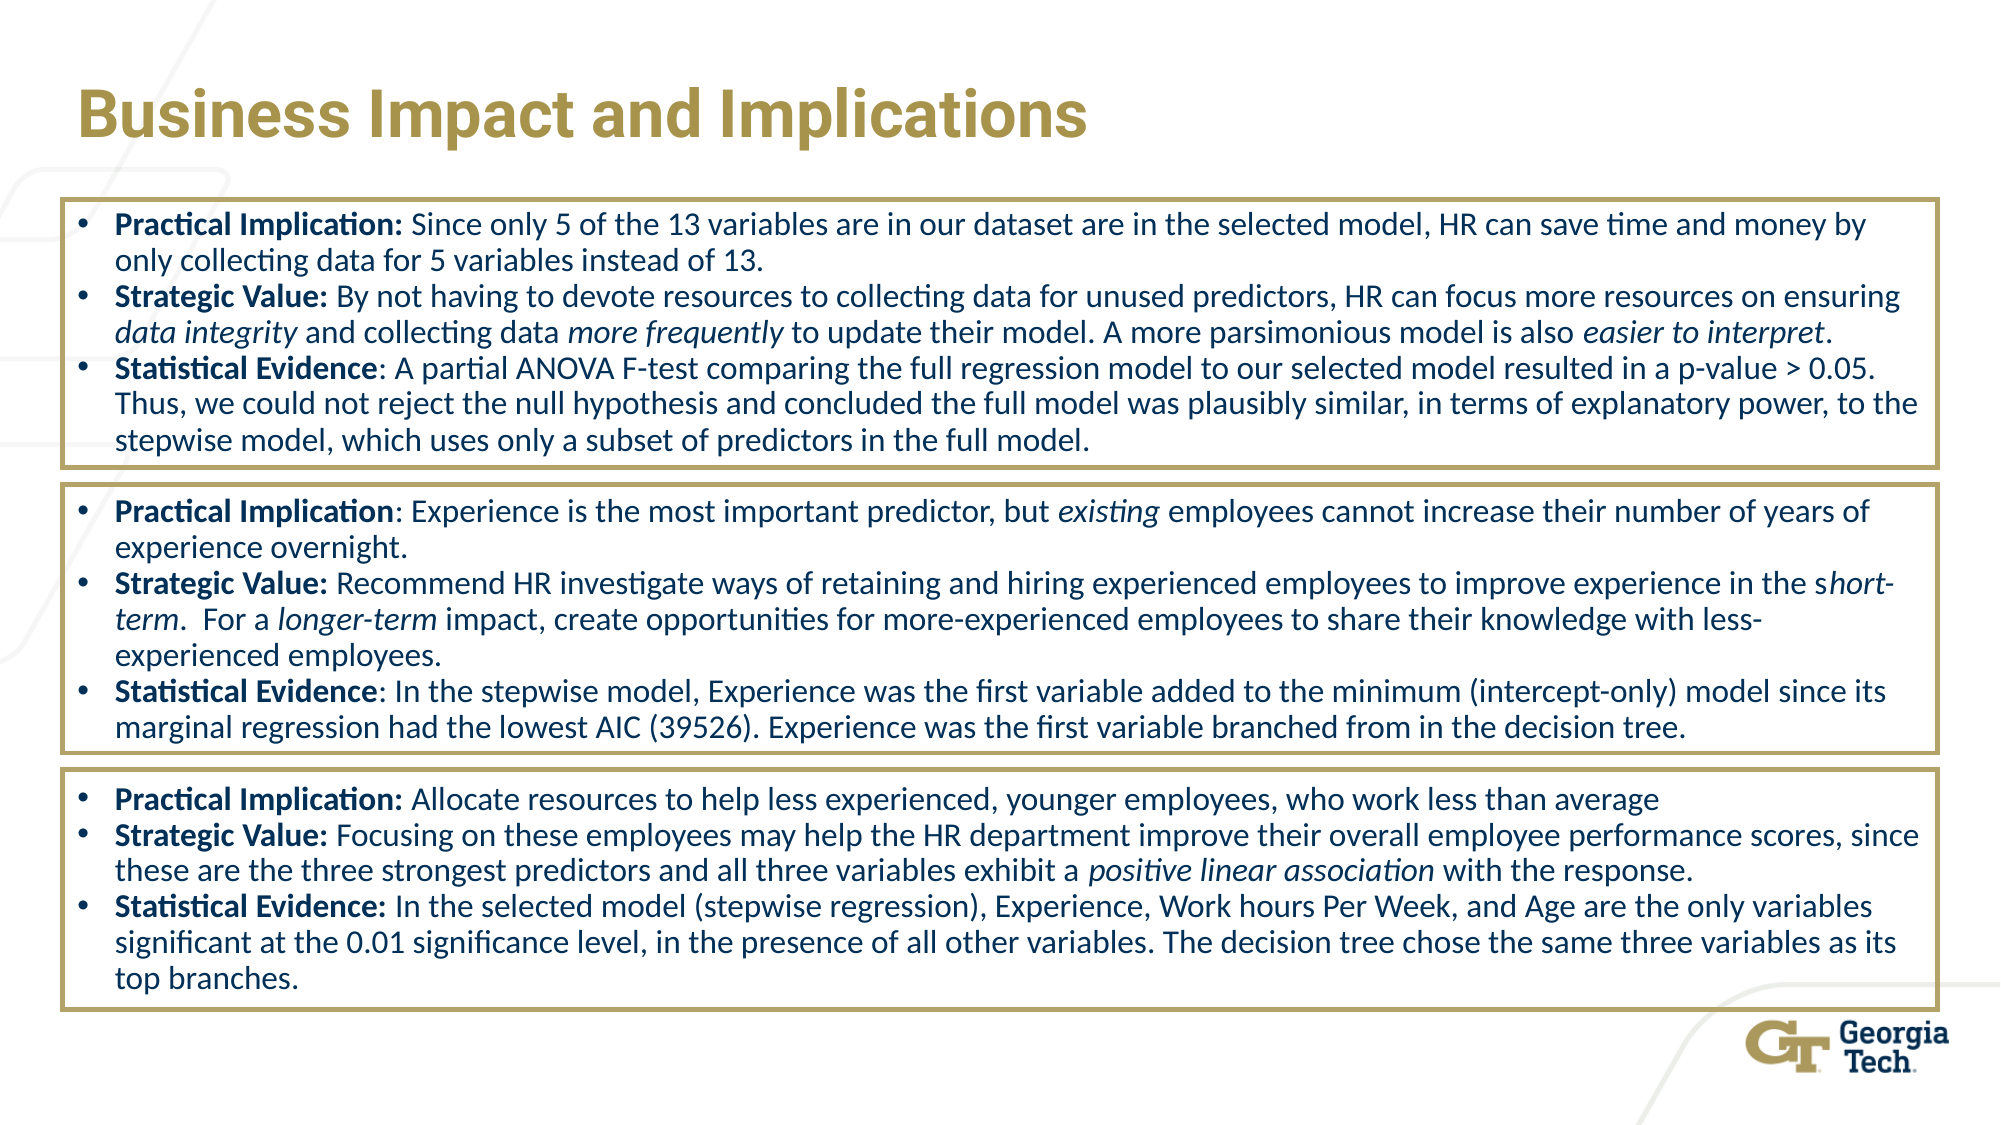

# Business Impact and Implications

Practical Implication: Since only 5 of the 13 variables are in our dataset are in the selected model, HR can save time and money by only collecting data for 5 variables instead of 13.
Strategic Value: By not having to devote resources to collecting data for unused predictors, HR can focus more resources on ensuring data integrity and collecting data more frequently to update their model. A more parsimonious model is also easier to interpret.
Statistical Evidence: A partial ANOVA F-test comparing the full regression model to our selected model resulted in a p-value > 0.05. Thus, we could not reject the null hypothesis and concluded the full model was plausibly similar, in terms of explanatory power, to the stepwise model, which uses only a subset of predictors in the full model.

Practical Implication: Experience is the most important predictor, but existing employees cannot increase their number of years of experience overnight.
Strategic Value: Recommend HR investigate ways of retaining and hiring experienced employees to improve experience in the short-term.  For a longer-term impact, create opportunities for more-experienced employees to share their knowledge with less-experienced employees.
Statistical Evidence: In the stepwise model, Experience was the first variable added to the minimum (intercept-only) model since its marginal regression had the lowest AIC (39526). Experience was the first variable branched from in the decision tree.

Practical Implication: Allocate resources to help less experienced, younger employees, who work less than average
Strategic Value: Focusing on these employees may help the HR department improve their overall employee performance scores, since these are the three strongest predictors and all three variables exhibit a positive linear association with the response.
Statistical Evidence: In the selected model (stepwise regression), Experience, Work hours Per Week, and Age are the only variables significant at the 0.01 significance level, in the presence of all other variables. The decision tree chose the same three variables as its top branches.